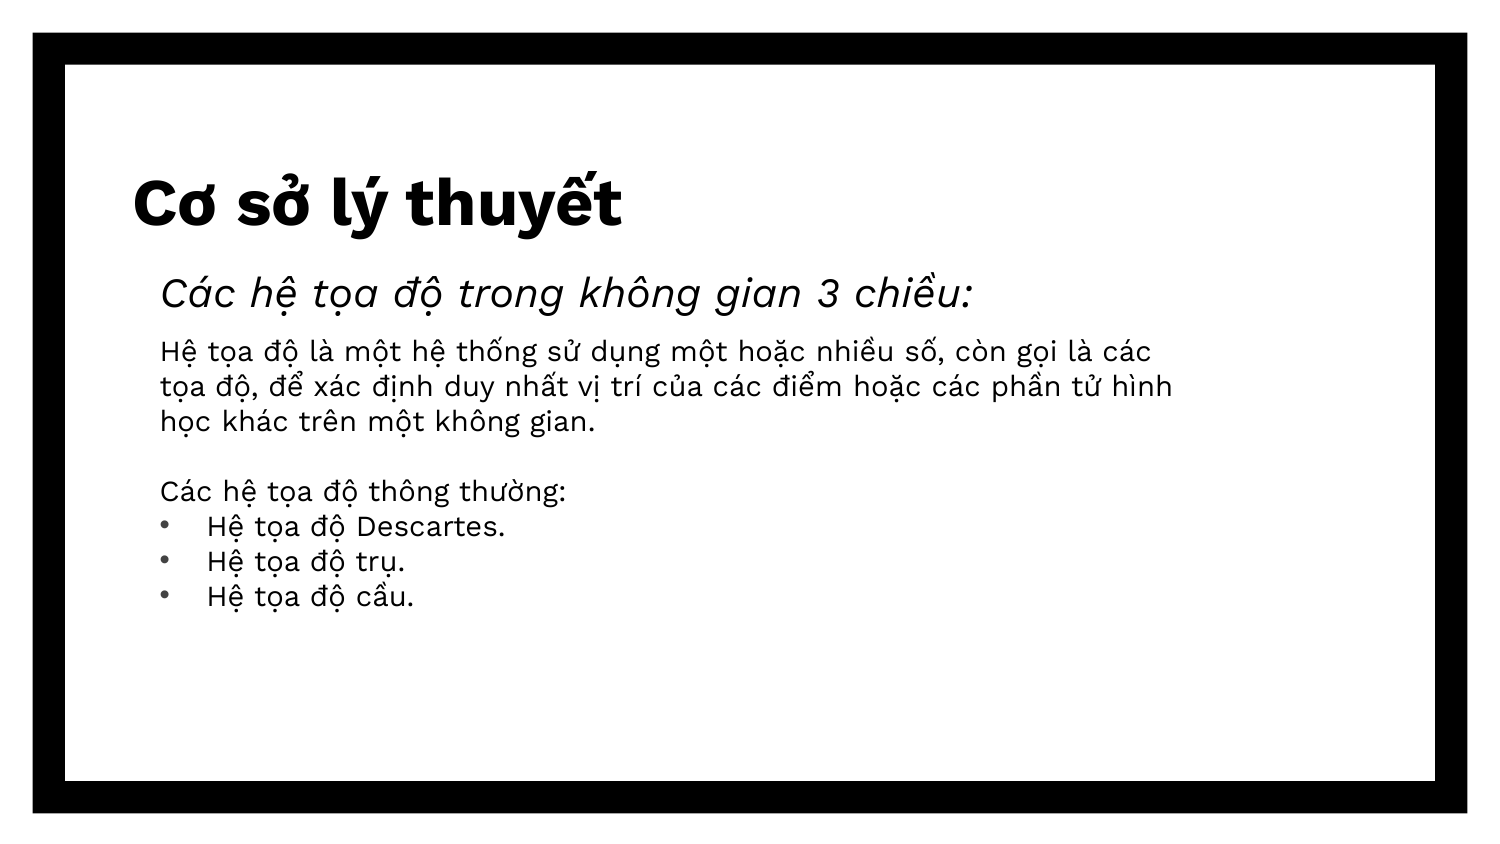

Cơ sở lý thuyết
Các hệ tọa độ trong không gian 3 chiều:
Hệ tọa độ là một hệ thống sử dụng một hoặc nhiều số, còn gọi là các tọa độ, để xác định duy nhất vị trí của các điểm hoặc các phần tử hình học khác trên một không gian.

Các hệ tọa độ thông thường:
Hệ tọa độ Descartes.
Hệ tọa độ trụ.
Hệ tọa độ cầu.